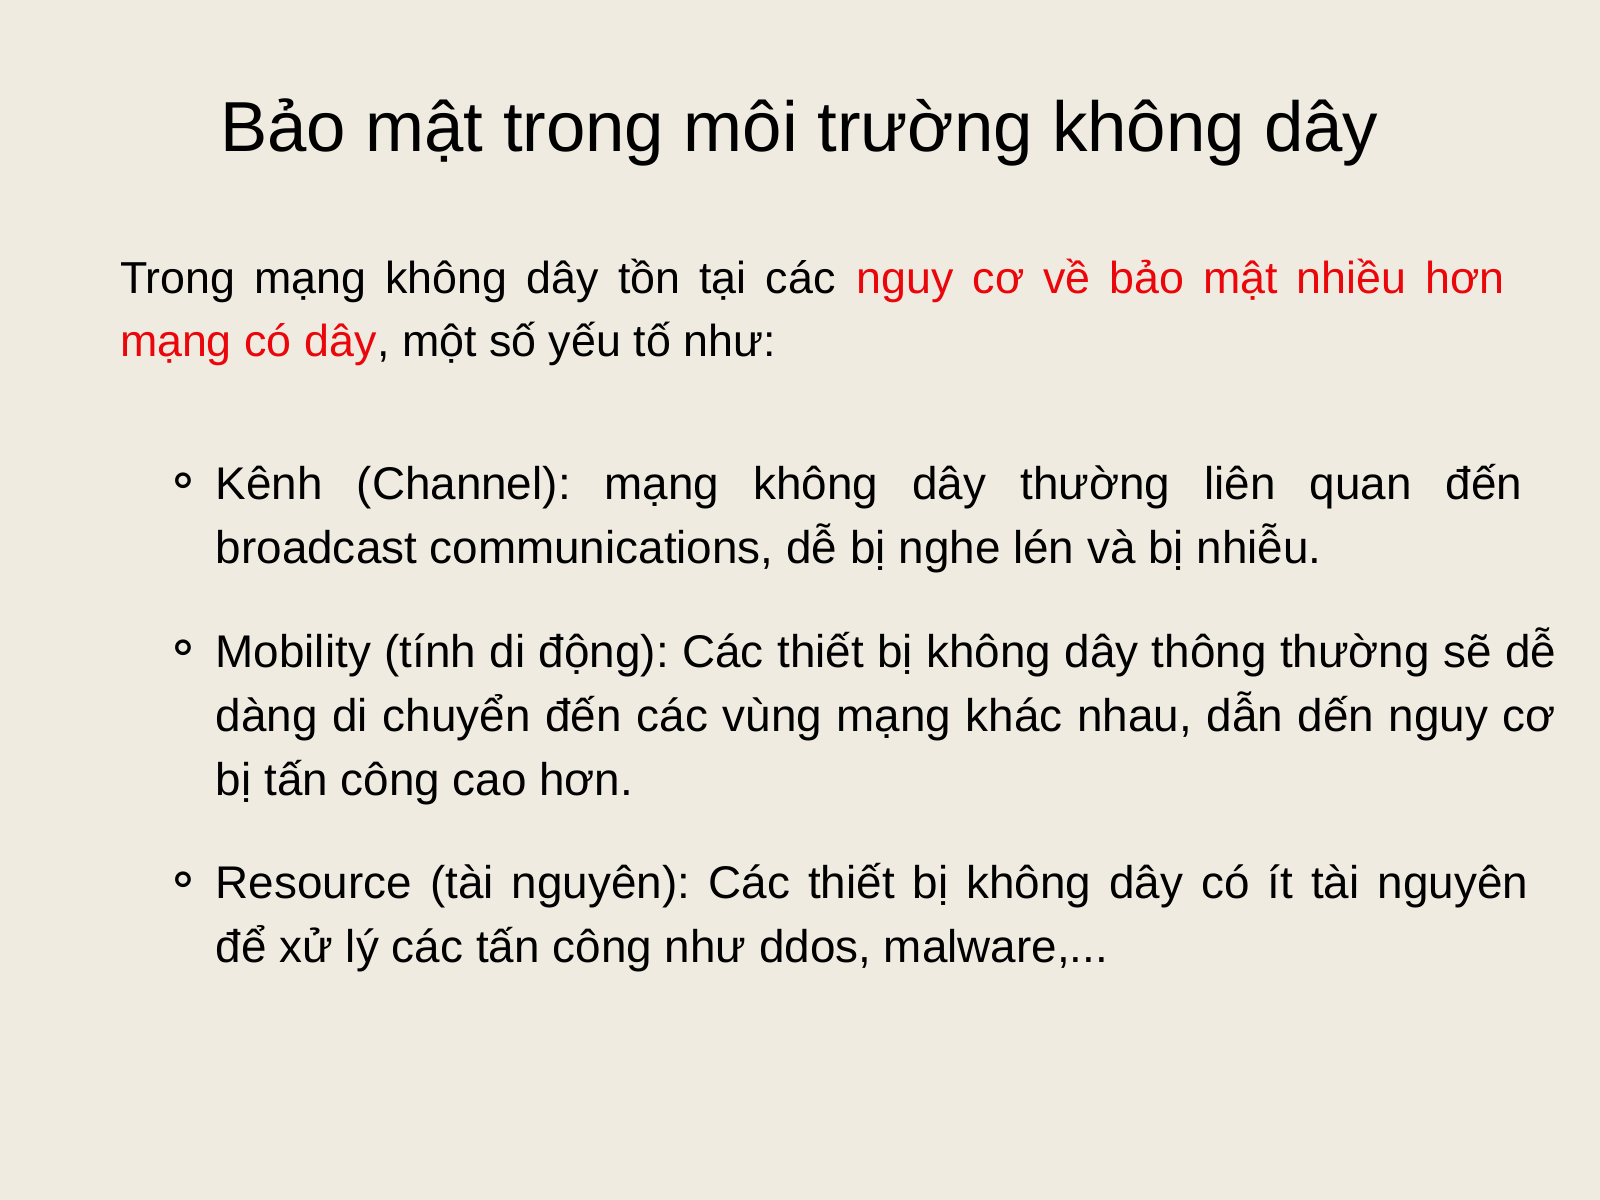

Bảo mật trong môi trường không dây
Trong mạng không dây tồn tại các nguy cơ về bảo mật nhiều hơn mạng có dây, một số yếu tố như:
Kênh (Channel): mạng không dây thường liên quan đến  broadcast communications, dễ bị nghe lén và bị nhiễu.
Mobility (tính di động): Các thiết bị không dây thông thường sẽ dễ dàng di chuyển đến các vùng mạng khác nhau, dẫn dến nguy cơ bị tấn công cao hơn.
Resource (tài nguyên): Các thiết bị không dây có ít tài nguyên để xử lý các tấn công như ddos, malware,...